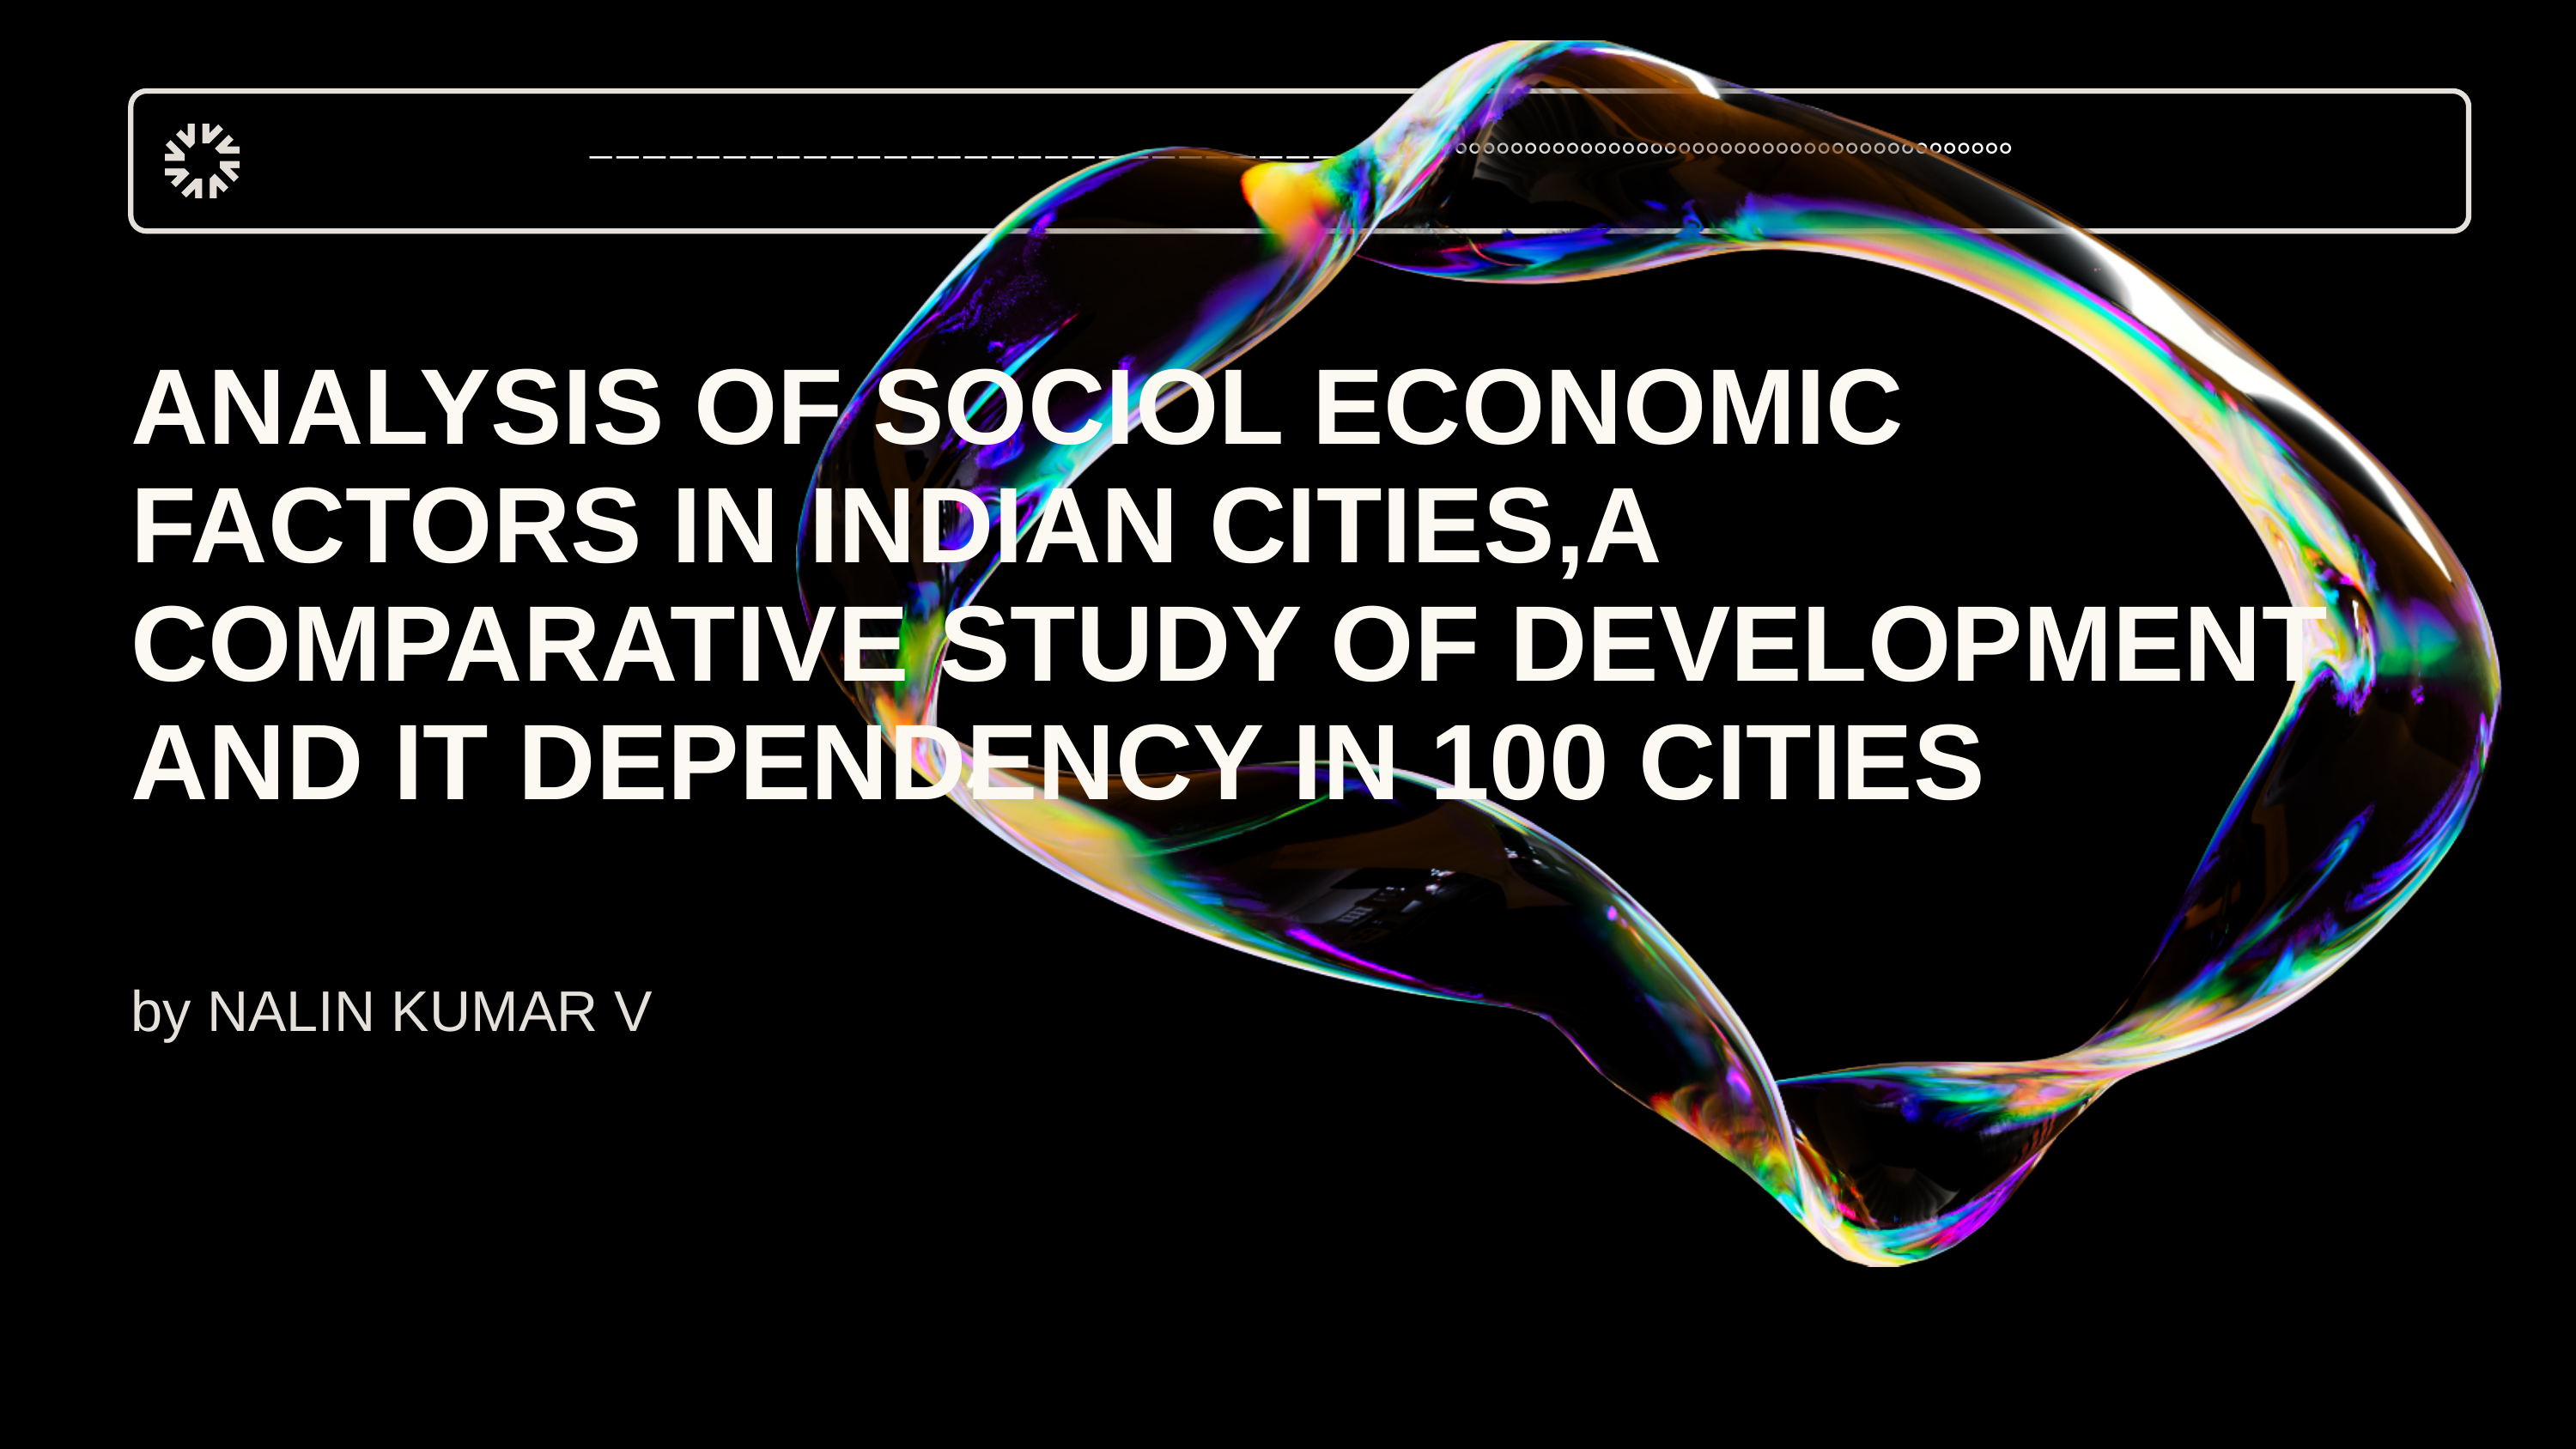

——————————————————————————————£°°°°°°°°°°°°°°°°°°°°°°°°°°°°°°°°°°°°°°°°°°°

ANALYSIS OF SOCIOL ECONOMIC FACTORS IN INDIAN CITIES,A COMPARATIVE STUDY OF DEVELOPMENT AND IT DEPENDENCY IN 100 CITIES
by NALIN KUMAR V